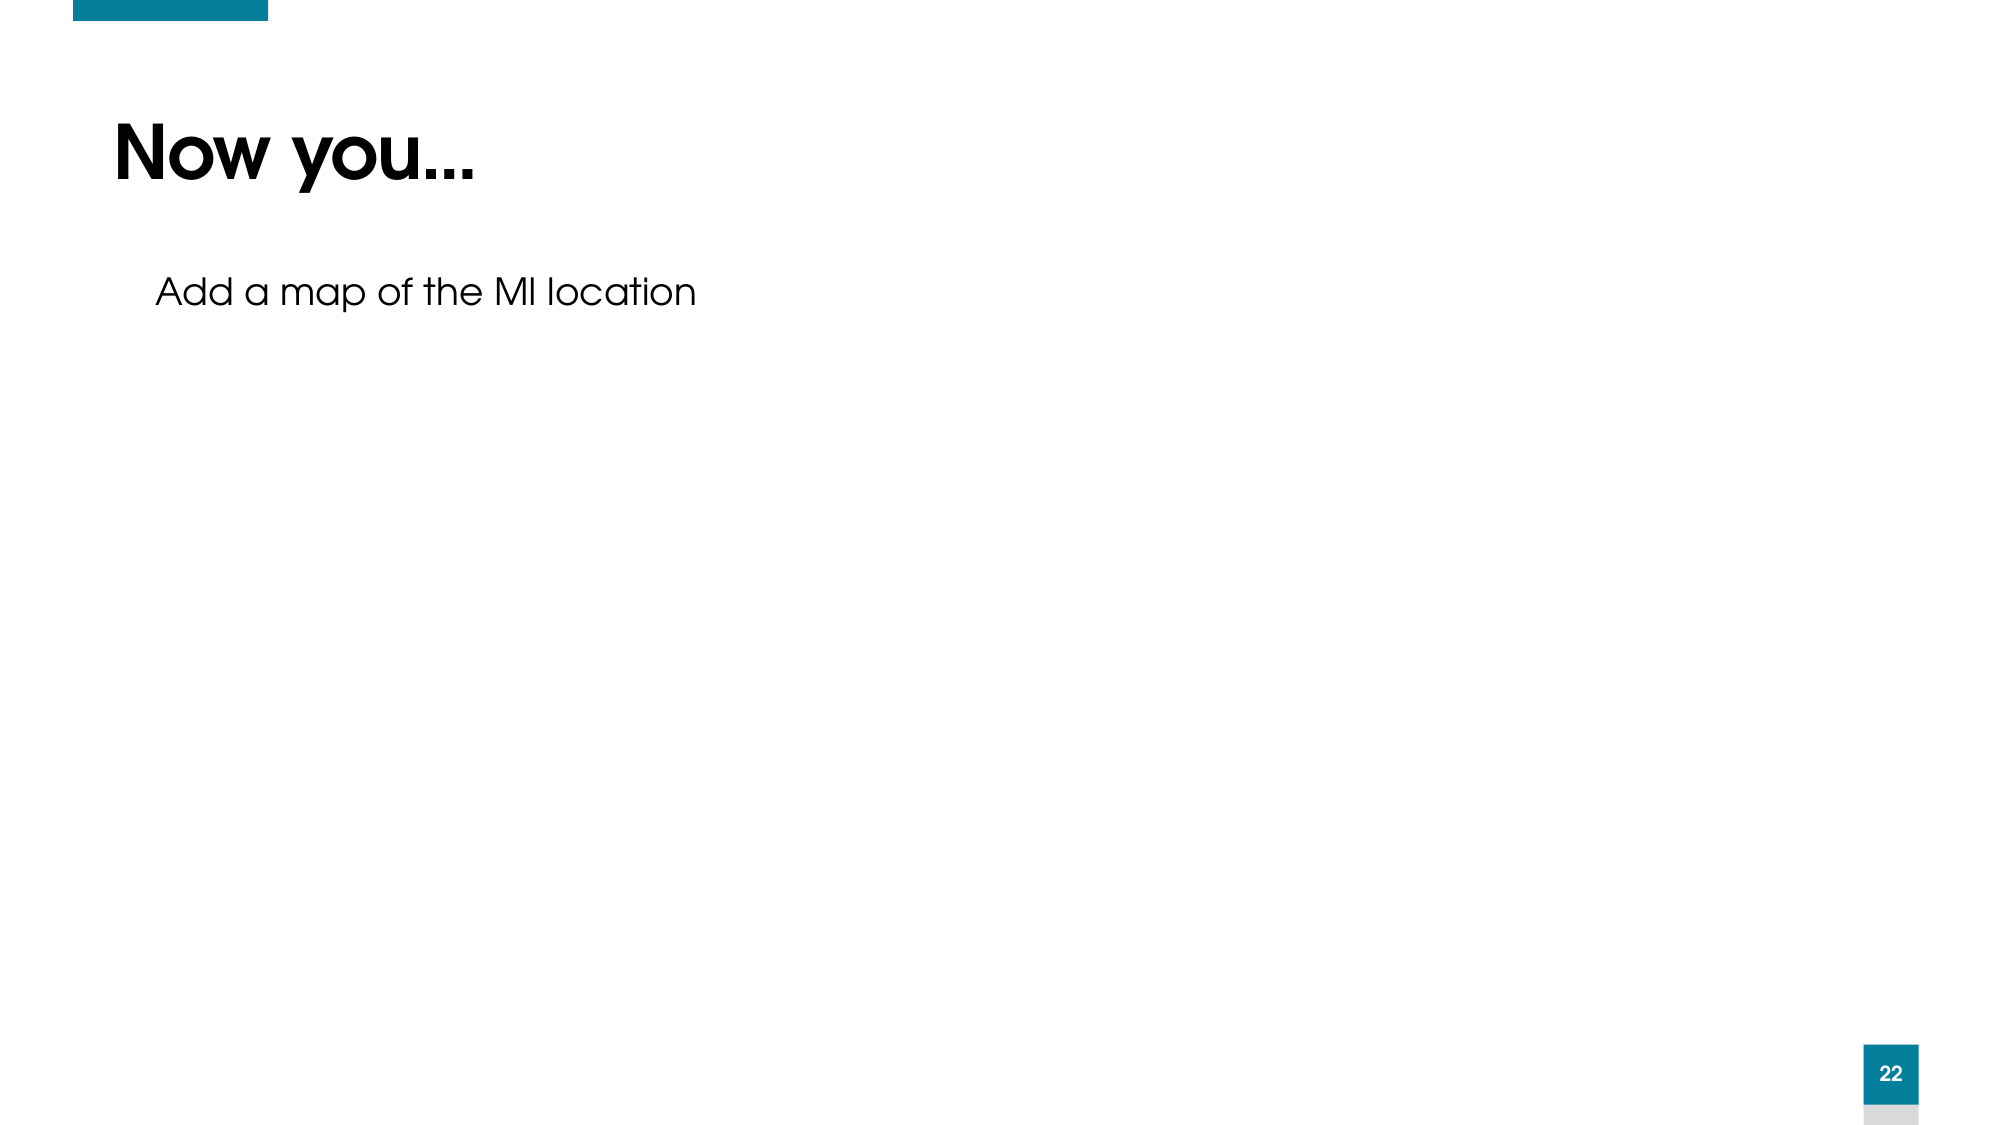

Now you…
Add a map of the MI location